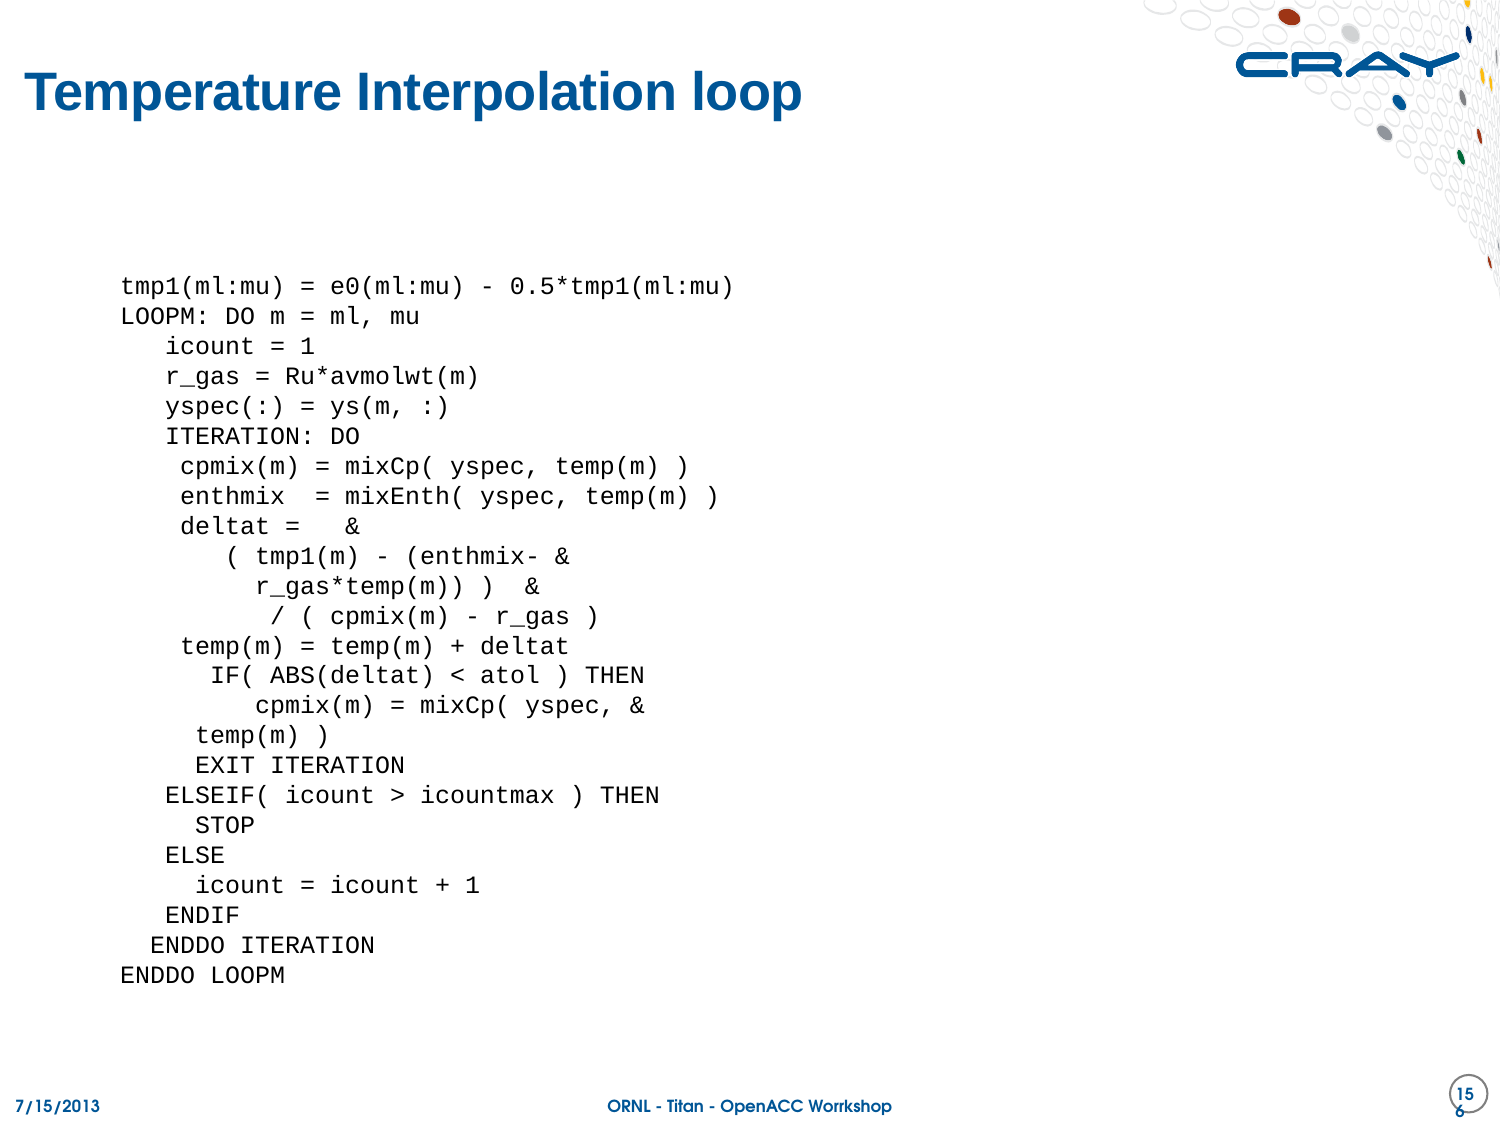

# Temperature Interpolation loop
tmp1(ml:mu) = e0(ml:mu) - 0.5*tmp1(ml:mu)
LOOPM: DO m = ml, mu
   icount = 1
   r_gas = Ru*avmolwt(m)
   yspec(:) = ys(m, :)
   ITERATION: DO
    cpmix(m) = mixCp( yspec, temp(m) )
    enthmix  = mixEnth( yspec, temp(m) )
    deltat =   &
       ( tmp1(m) - (enthmix- &
         r_gas*temp(m)) )  &
          / ( cpmix(m) - r_gas )
    temp(m) = temp(m) + deltat
      IF( ABS(deltat) < atol ) THEN
         cpmix(m) = mixCp( yspec, &
     temp(m) )
     EXIT ITERATION
   ELSEIF( icount > icountmax ) THEN
     STOP
   ELSE
     icount = icount + 1
   ENDIF
  ENDDO ITERATION
ENDDO LOOPM

156
7/15/2013
ORNL - Titan - OpenACC Worrkshop